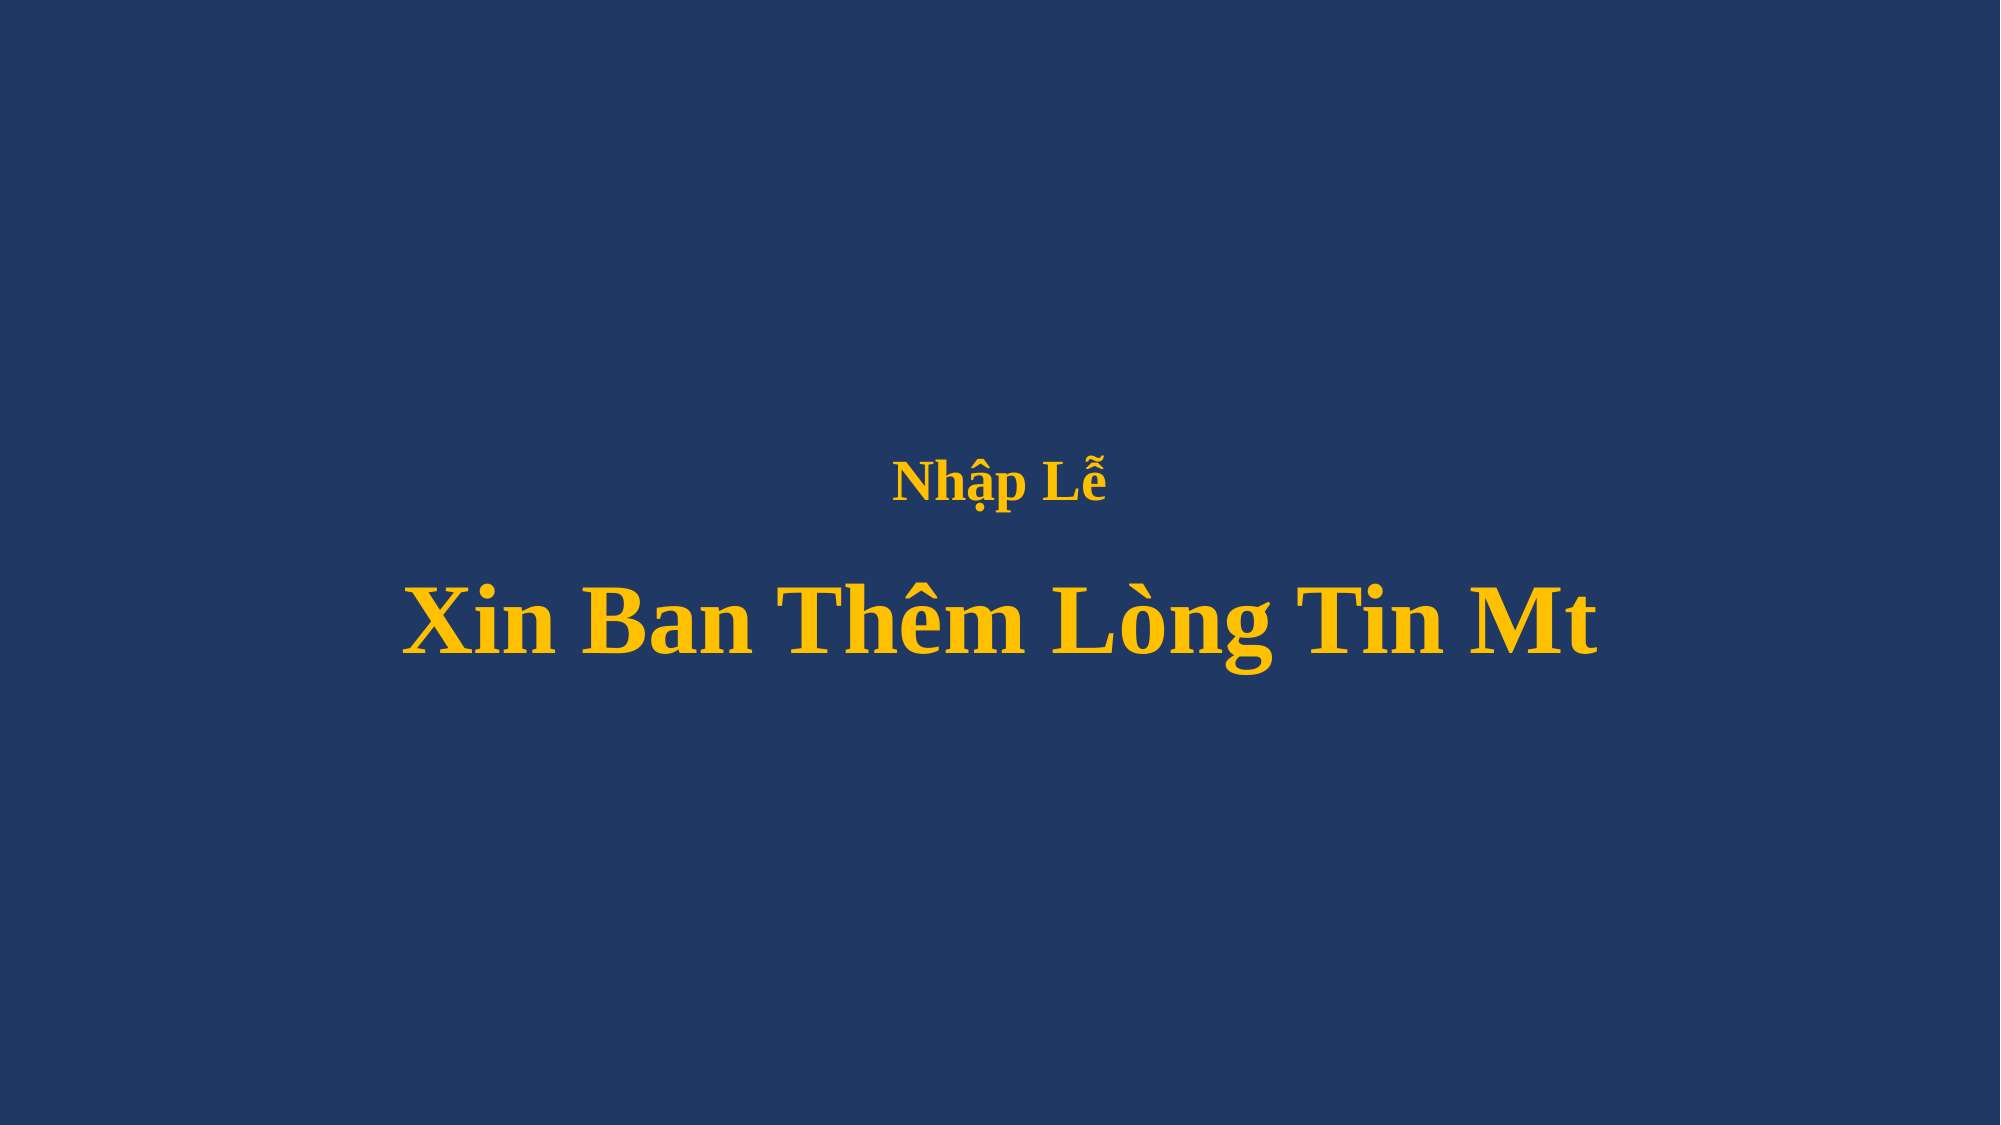

# Nhập Lễ Xin Ban Thêm Lòng Tin Mt